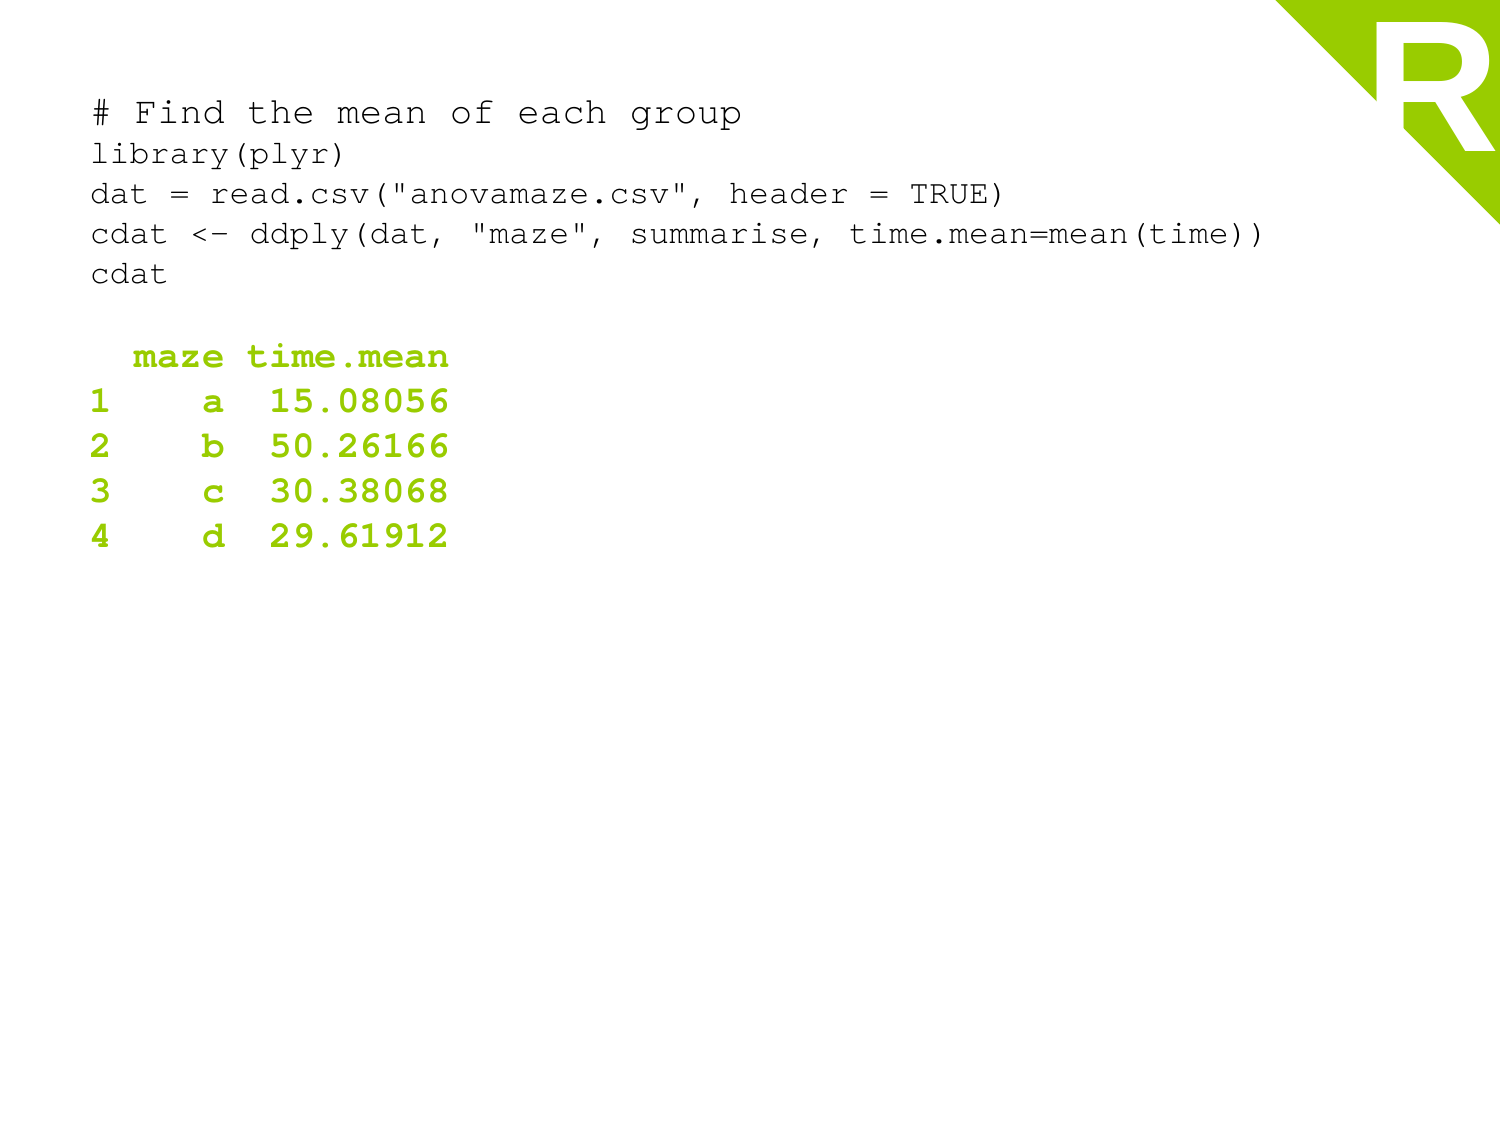

R

# Find the mean of each group
library(plyr)
dat = read.csv("anovamaze.csv", header = TRUE)
cdat <- ddply(dat, "maze", summarise, time.mean=mean(time))
cdat

  maze time.mean
1    a  15.08056
2    b  50.26166
3    c  30.38068
4    d  29.61912